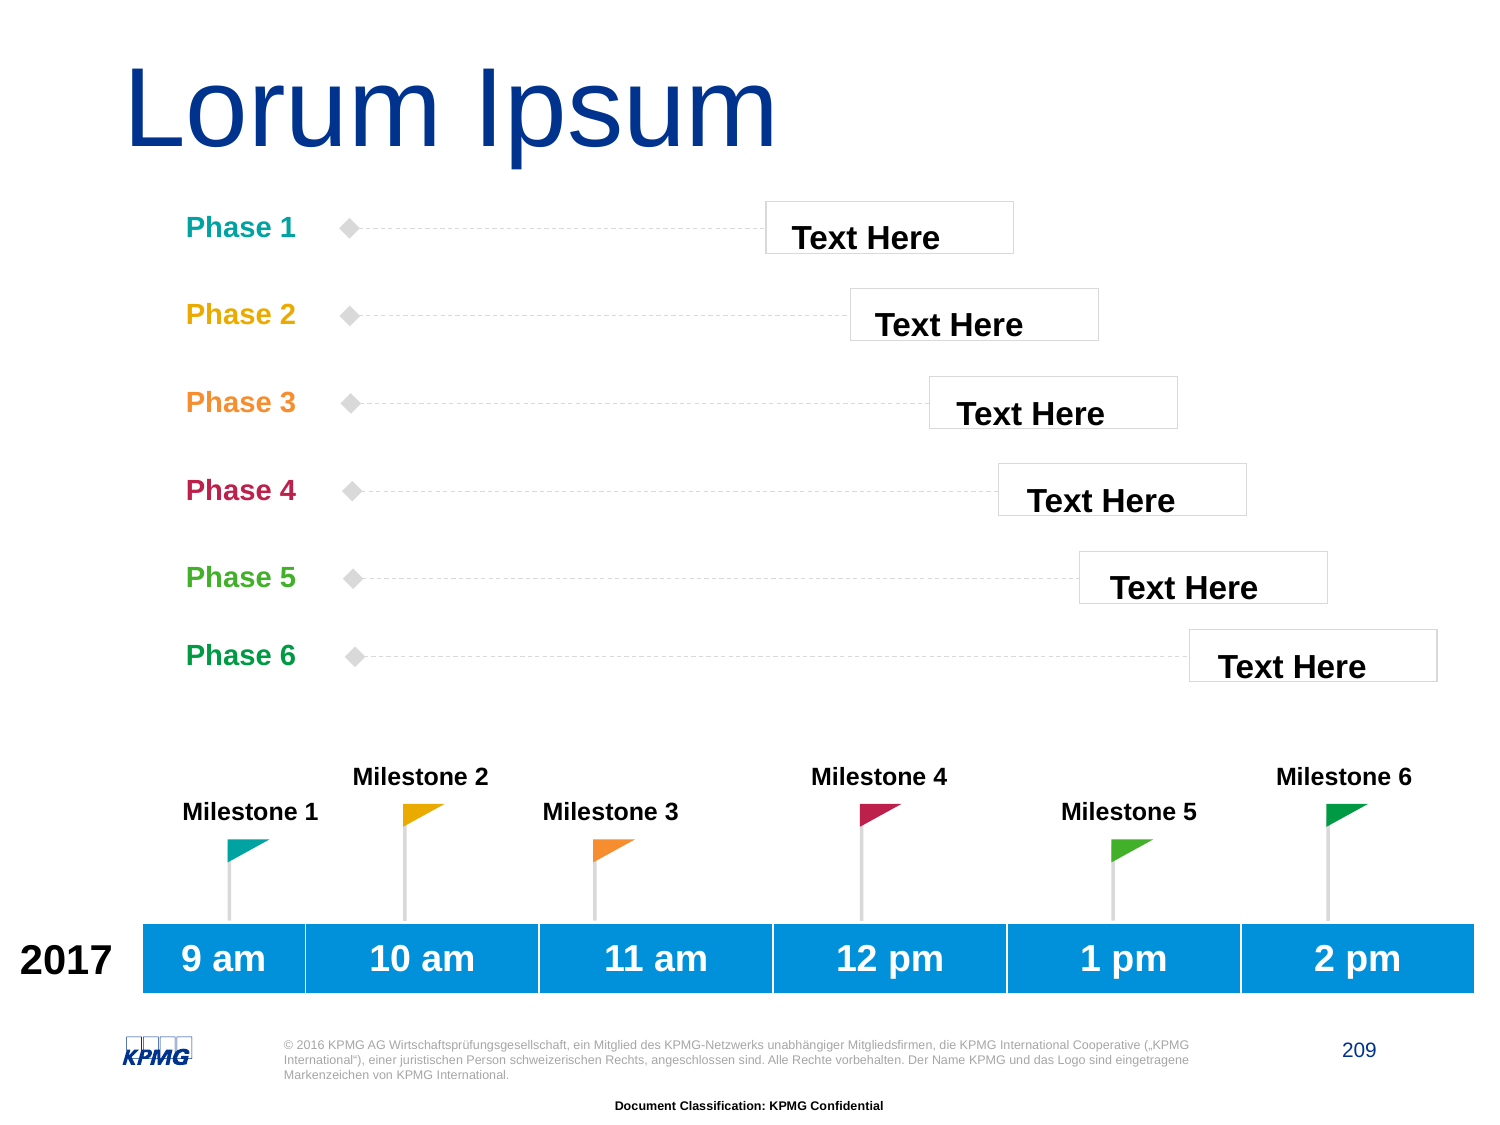

# Lorum Ipsum

|  |  |  |  |  |  |
| --- | --- | --- | --- | --- | --- |
| 9 am | 10 am | 11 am | 12 pm | 1 pm | 2 pm |
Text Here
Text Here
Text Here
Text Here
Text Here
Text Here
Phase 1

Phase 2

Phase 3

Phase 4

Phase 5

Phase 6

Milestone 2

Milestone 4

Milestone 6

Milestone 1

Milestone 3

Milestone 5

2017